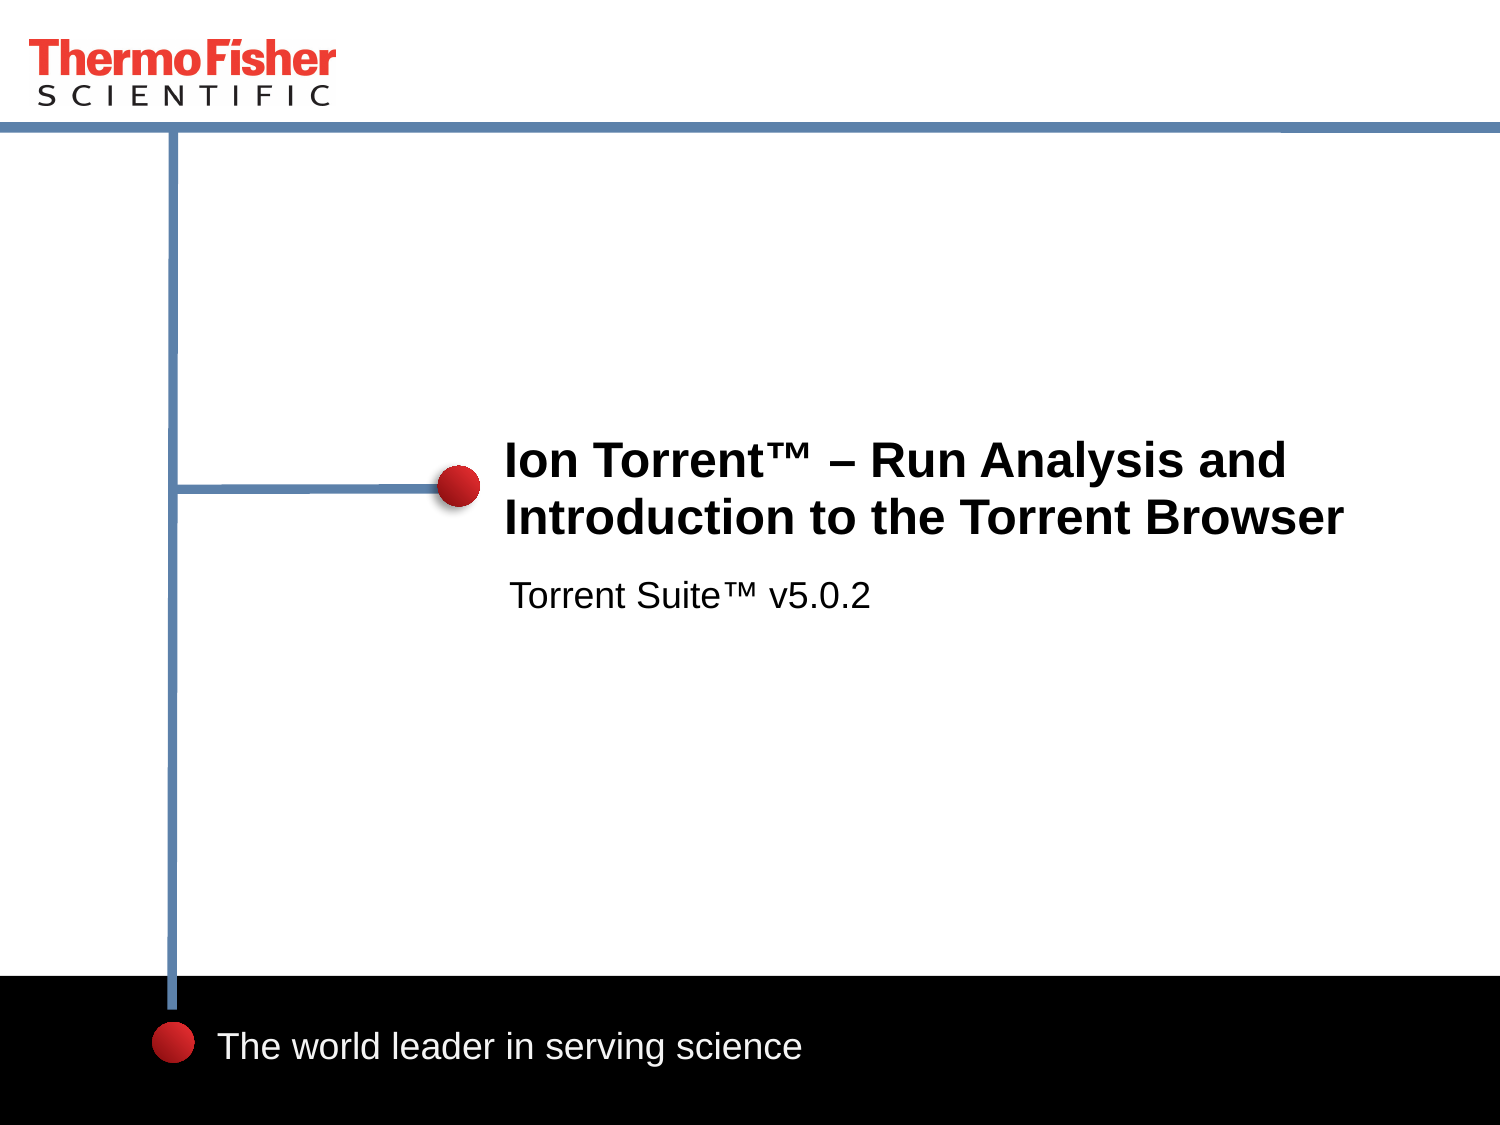

# Ion Torrent™ – Run Analysis and Introduction to the Torrent Browser
Torrent Suite™ v5.0.2